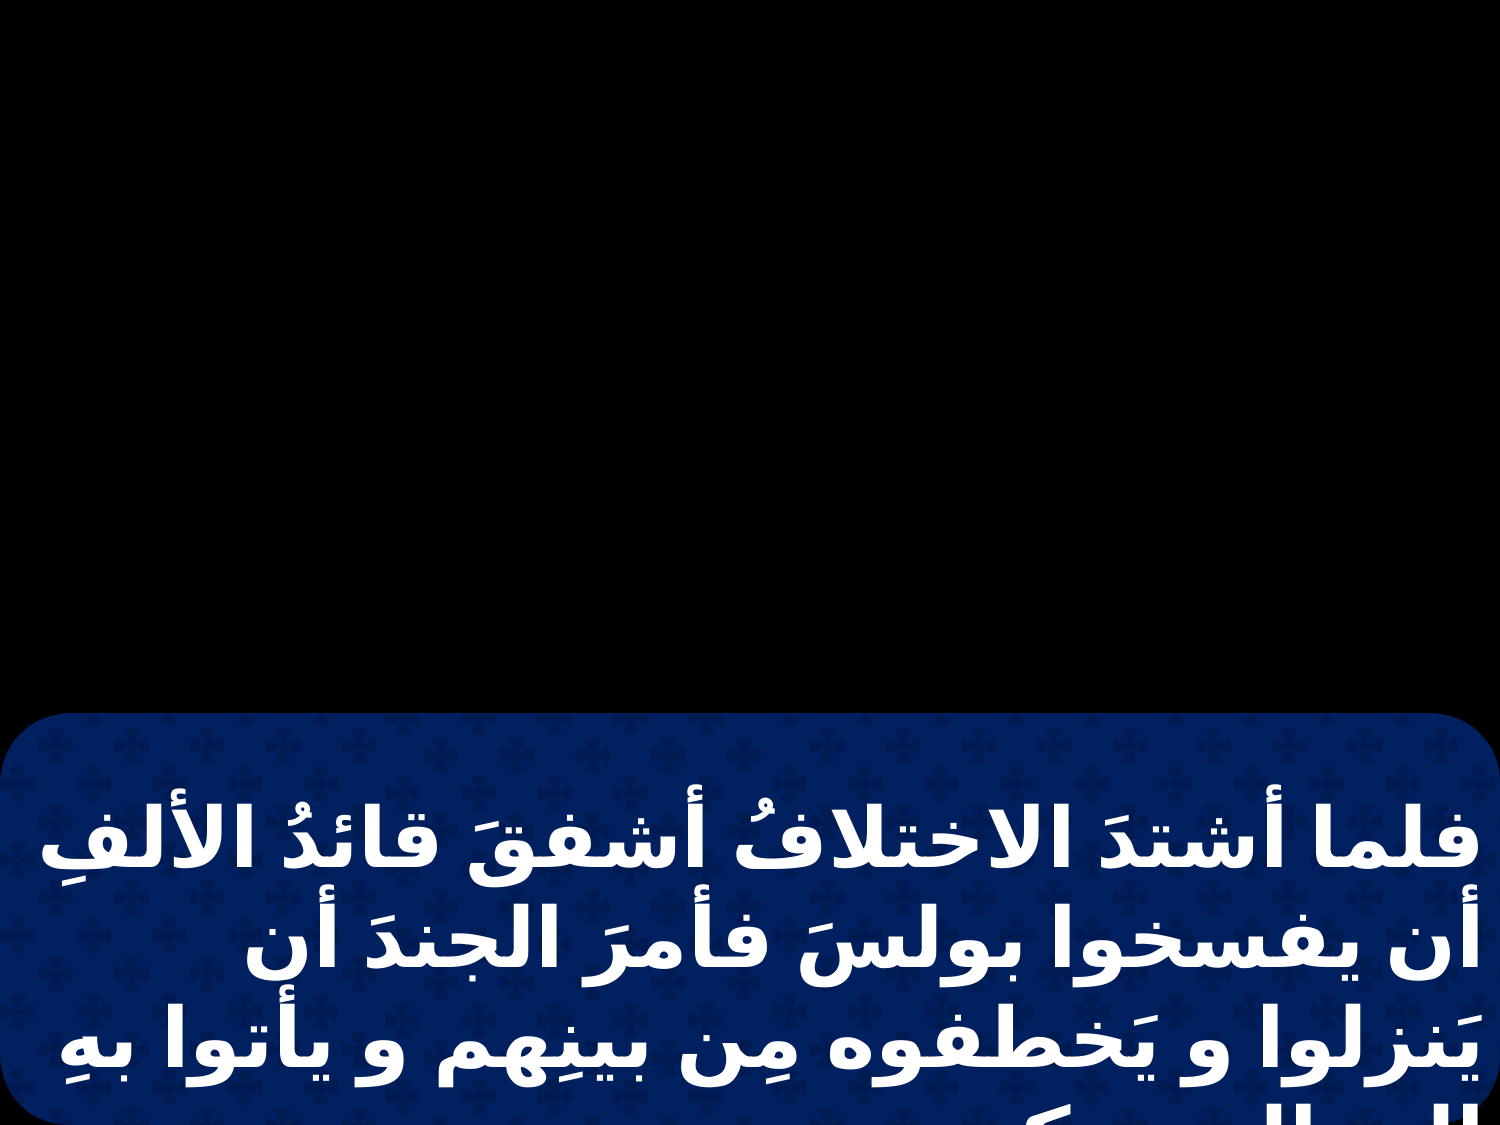

فلما أشتدَ الاختلافُ أشفقَ قائدُ الألفِ أن يفسخوا بولسَ فأمرَ الجندَ أن يَنزلوا و يَخطفوه مِن بينِهم و يأتوا بهِ إلى المعسكرِ .